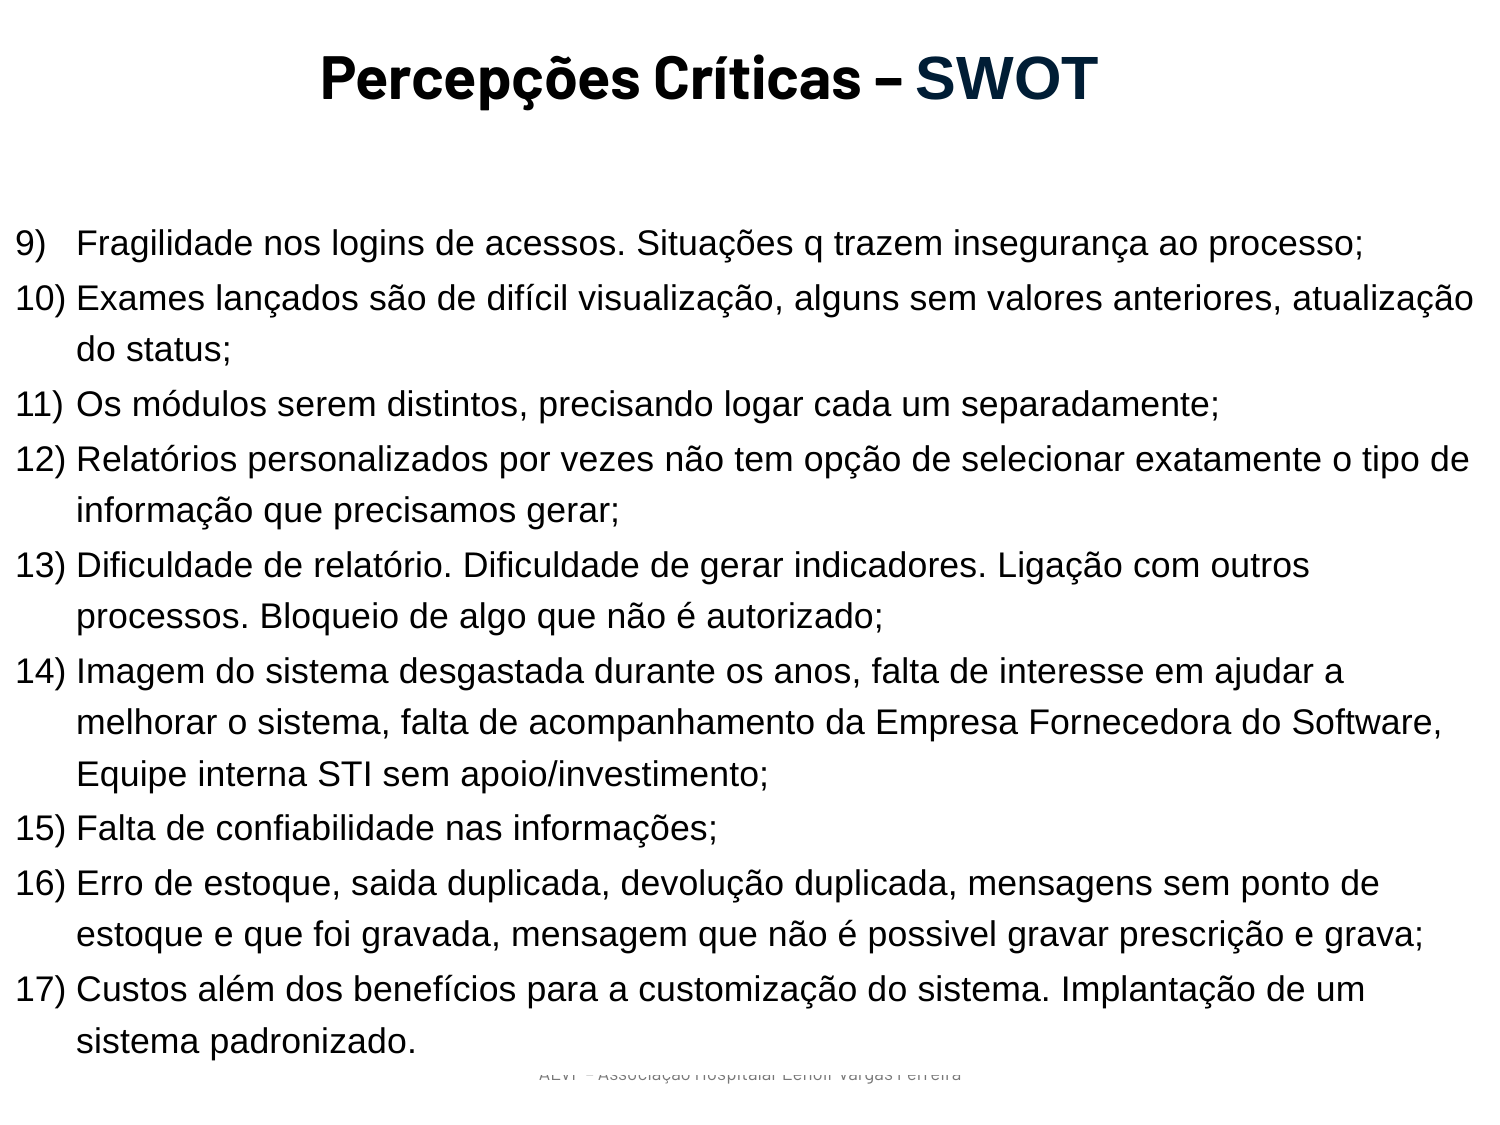

# Percepções Críticas – SWOT

Fragilidade nos logins de acessos. Situações q trazem insegurança ao processo;
Exames lançados são de difícil visualização, alguns sem valores anteriores, atualização do status;
Os módulos serem distintos, precisando logar cada um separadamente;
Relatórios personalizados por vezes não tem opção de selecionar exatamente o tipo de informação que precisamos gerar;
Dificuldade de relatório. Dificuldade de gerar indicadores. Ligação com outros processos. Bloqueio de algo que não é autorizado;
Imagem do sistema desgastada durante os anos, falta de interesse em ajudar a melhorar o sistema, falta de acompanhamento da Empresa Fornecedora do Software, Equipe interna STI sem apoio/investimento;
Falta de confiabilidade nas informações;
Erro de estoque, saida duplicada, devolução duplicada, mensagens sem ponto de estoque e que foi gravada, mensagem que não é possivel gravar prescrição e grava;
Custos além dos benefícios para a customização do sistema. Implantação de um sistema padronizado.
ALVF – Associação Hospitalar Lenoir Vargas Ferreira